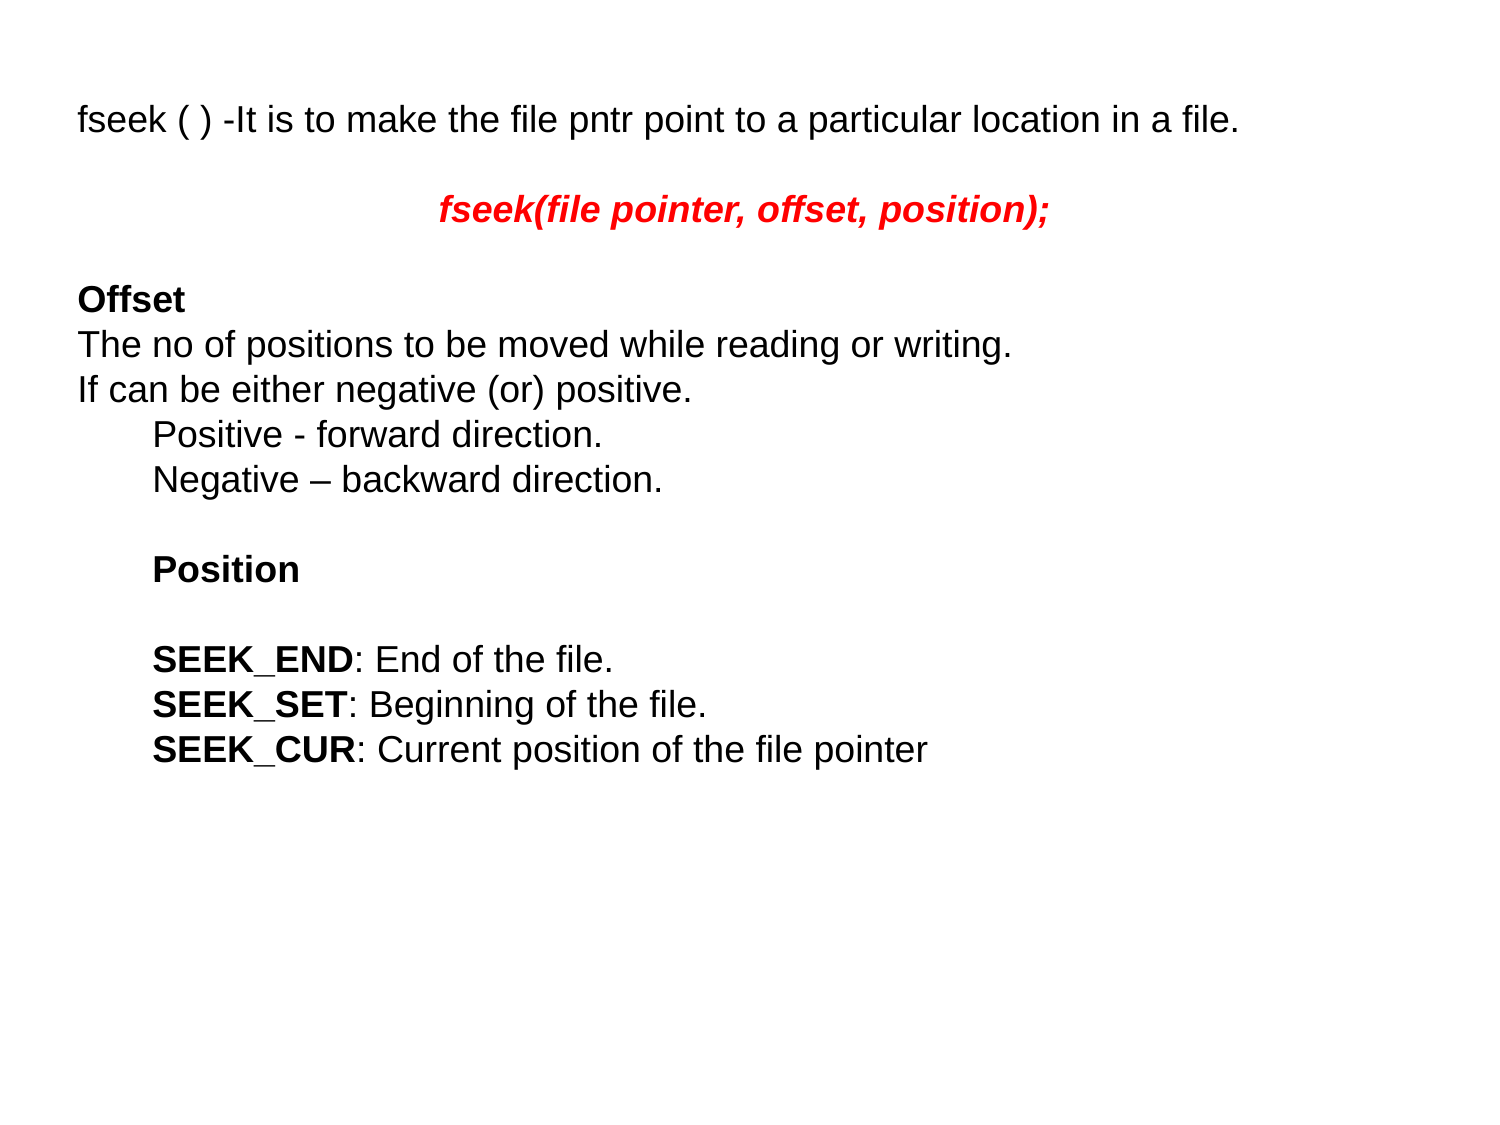

fseek ( ) -It is to make the file pntr point to a particular location in a file.

fseek(file pointer, offset, position);

Offset
The no of positions to be moved while reading or writing.
If can be either negative (or) positive.
Positive - forward direction.
Negative – backward direction.

Position

SEEK_END: End of the file.
SEEK_SET: Beginning of the file.
SEEK_CUR: Current position of the file pointer